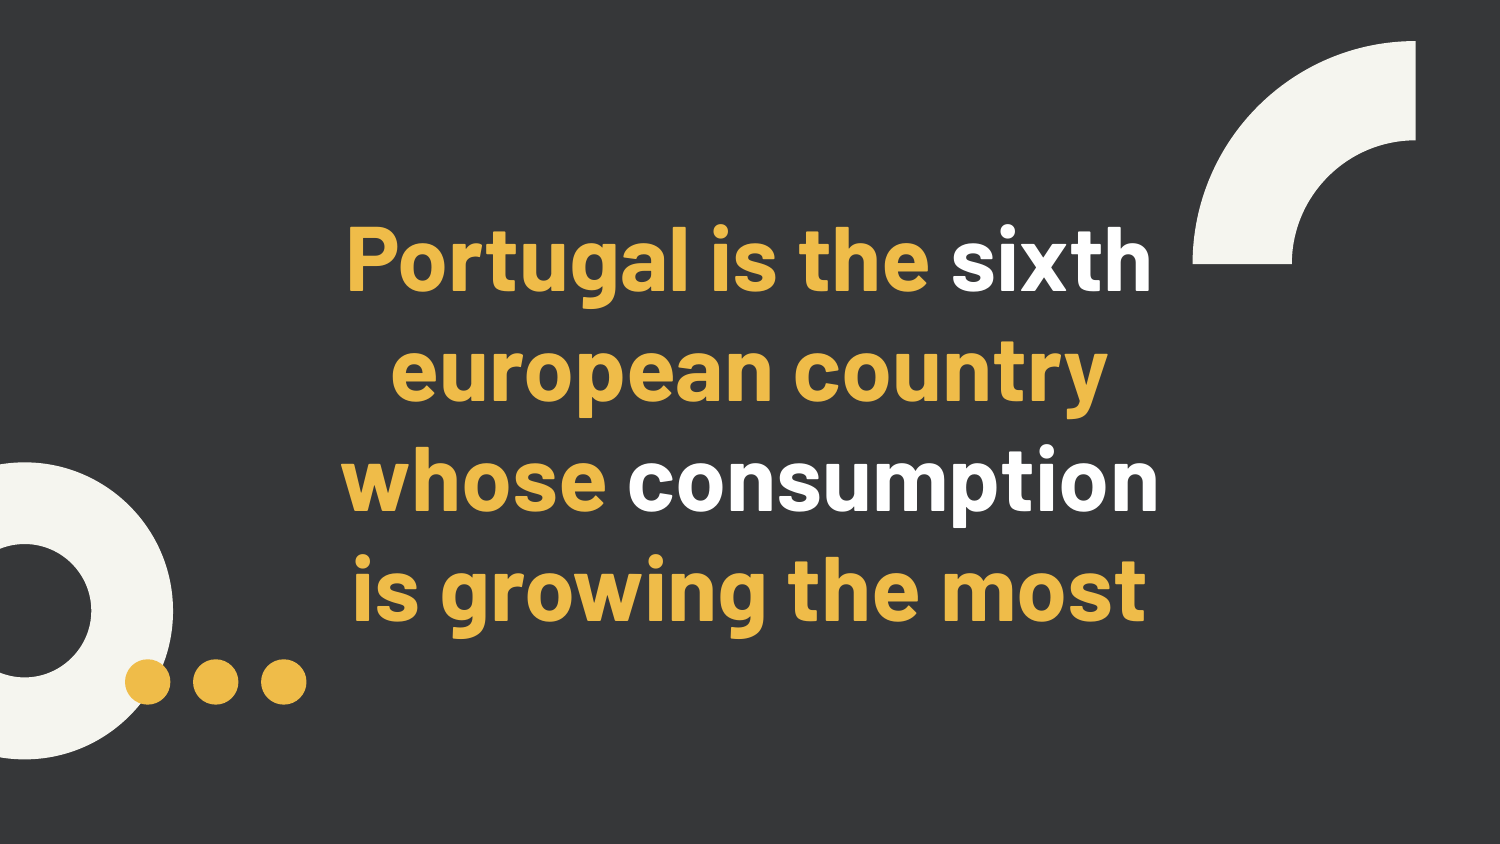

Portugal is the sixth european country whose consumption is growing the most

3